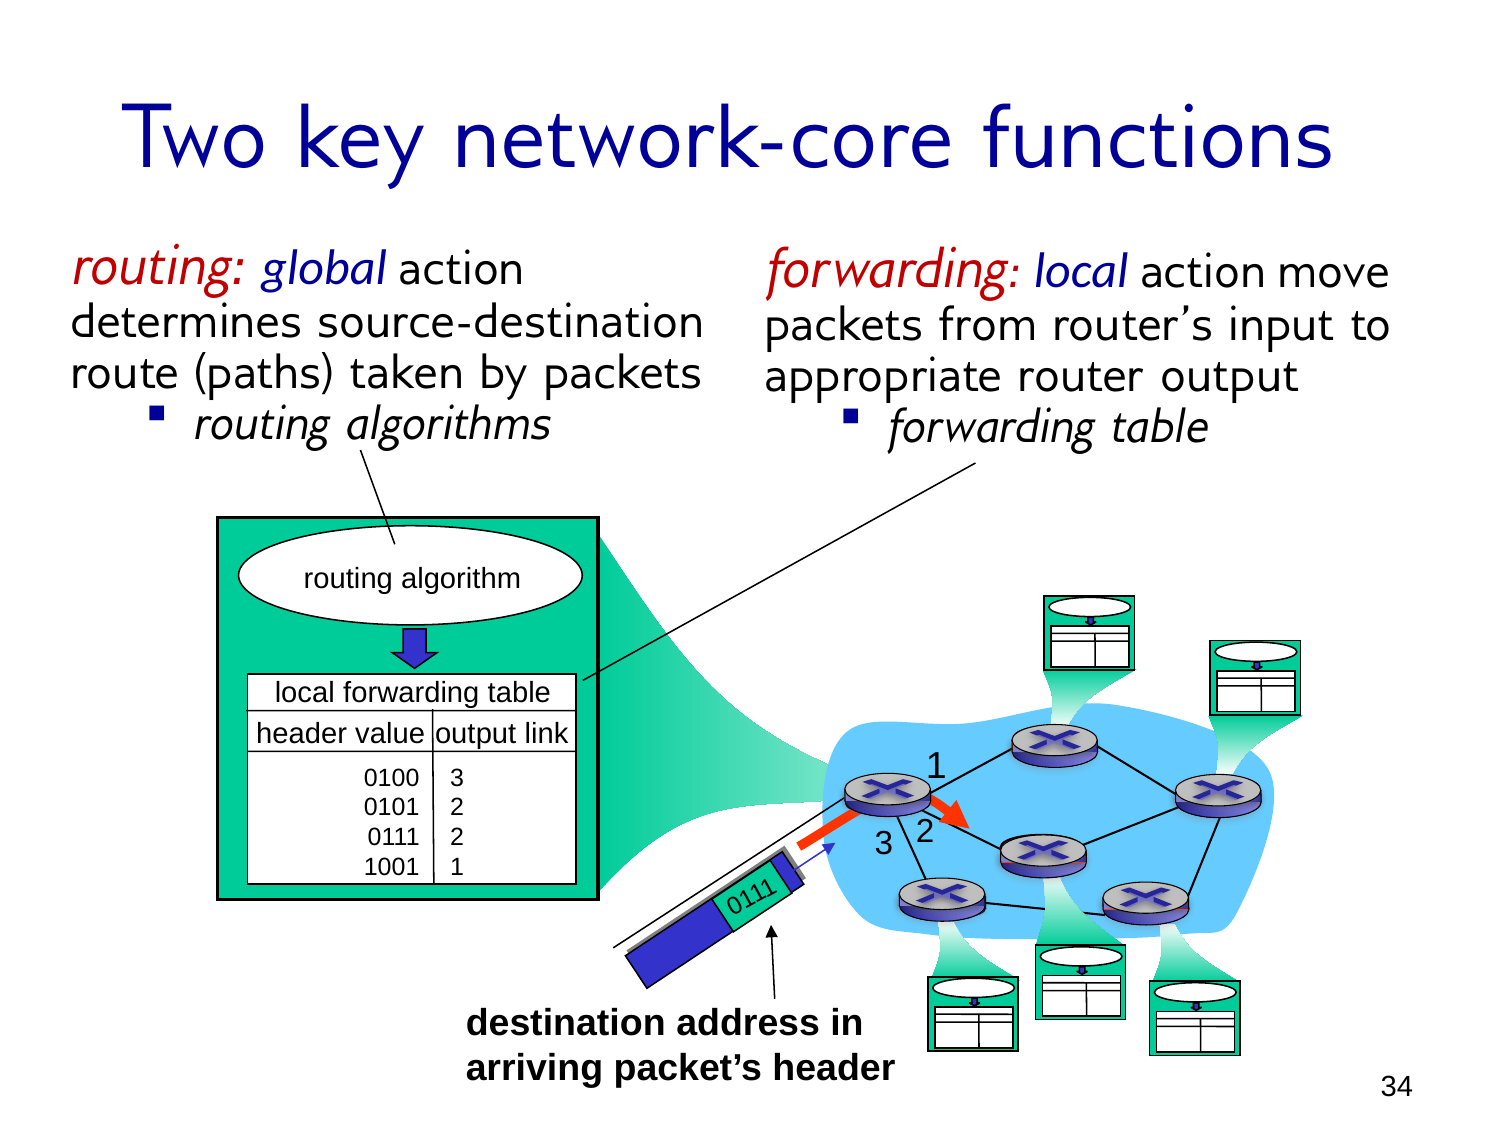

# Two key network-core functions
routing: global action determines source-destination route (paths) taken by packets
routing algorithms

forwarding: local action move packets from router’s input to appropriate router output
forwarding table

routing algorithm

local forwarding table

header value
output link

0100
0101
0111
1001
3
2
2
1

1

2

3

0111

destination address in arriving packet’s header

34